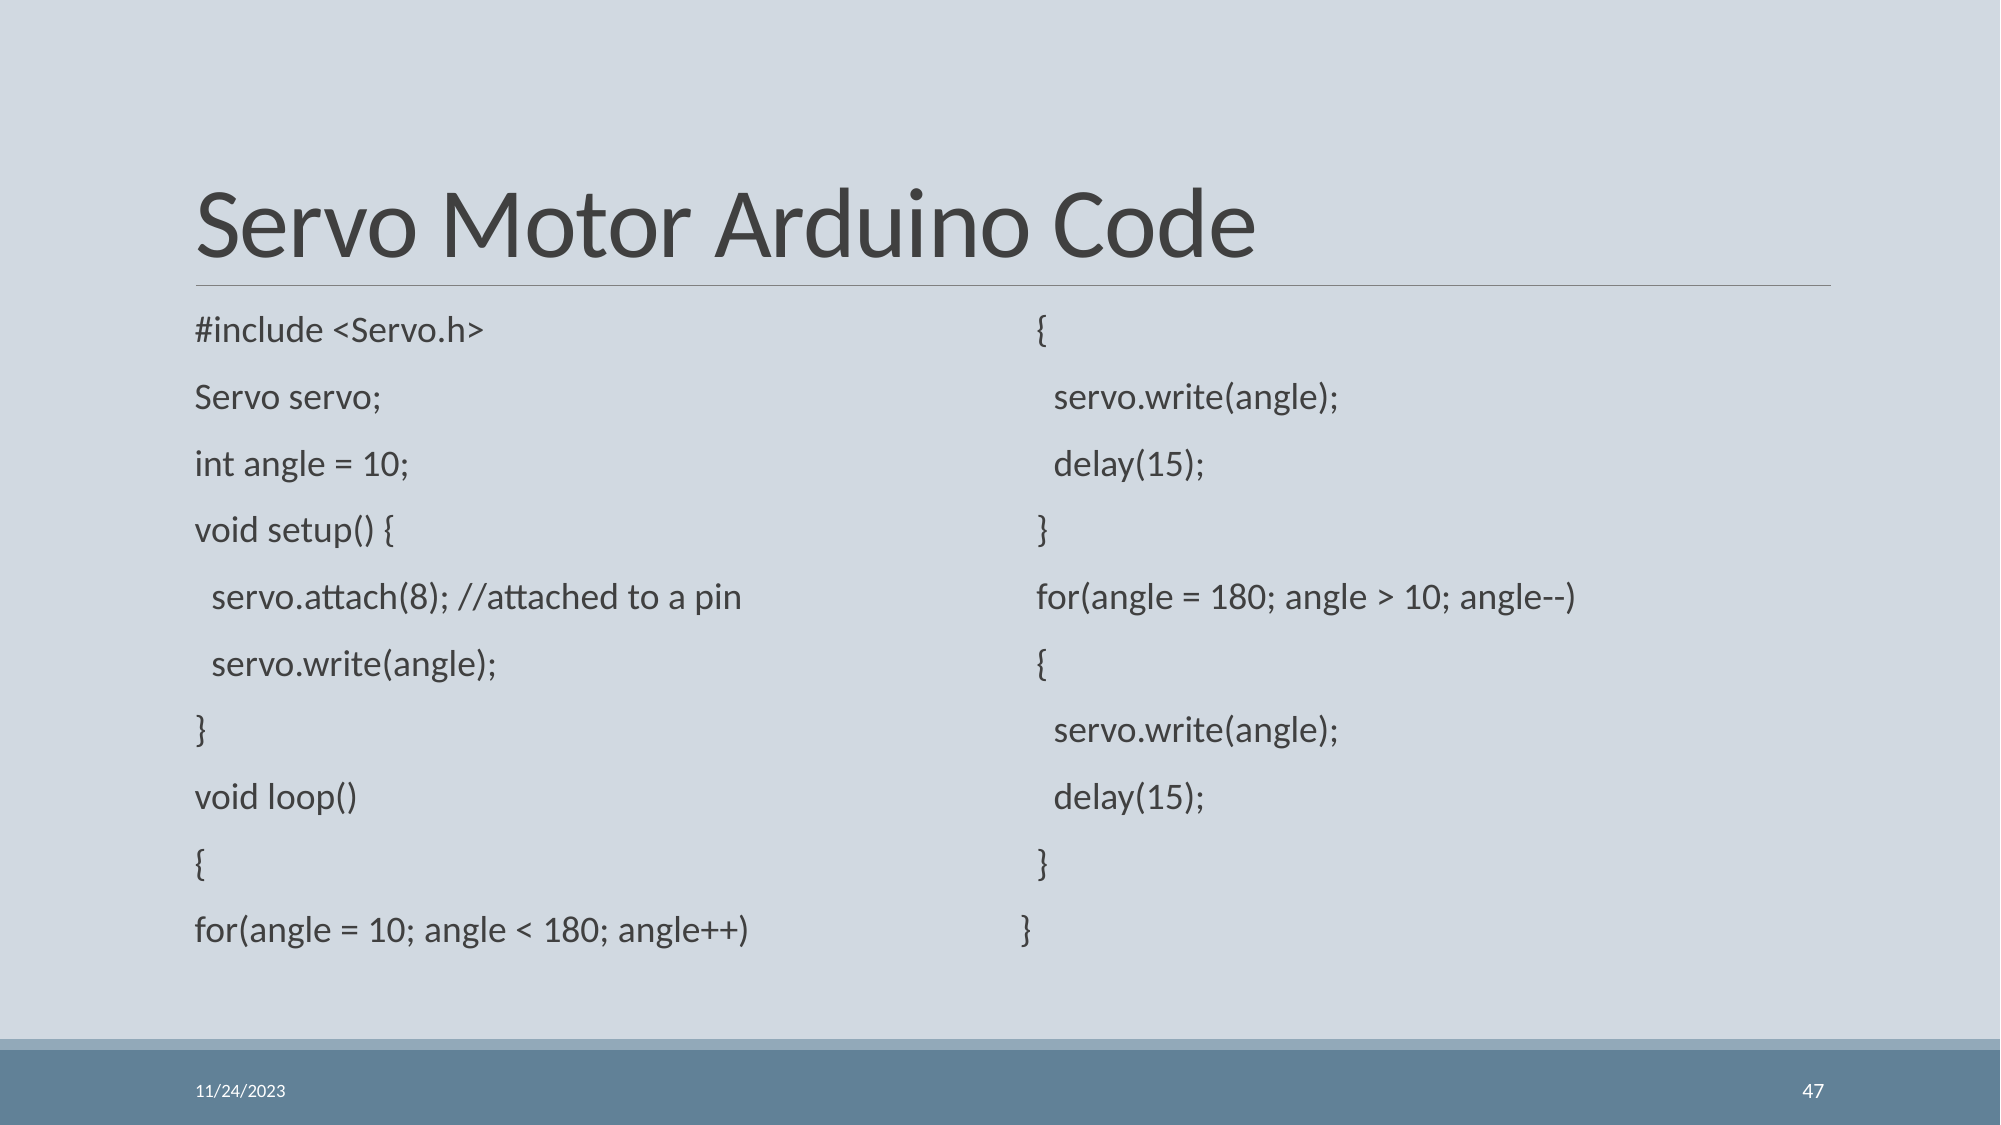

# Servo Motor Arduino Code
#include <Servo.h>
Servo servo;
int angle = 10;
void setup() {
  servo.attach(8); //attached to a pin
  servo.write(angle);
}
void loop()
{
for(angle = 10; angle < 180; angle++)
  {
    servo.write(angle);
    delay(15);
  }
  for(angle = 180; angle > 10; angle--)
  {
    servo.write(angle);
    delay(15);
  }
}
11/24/2023
47